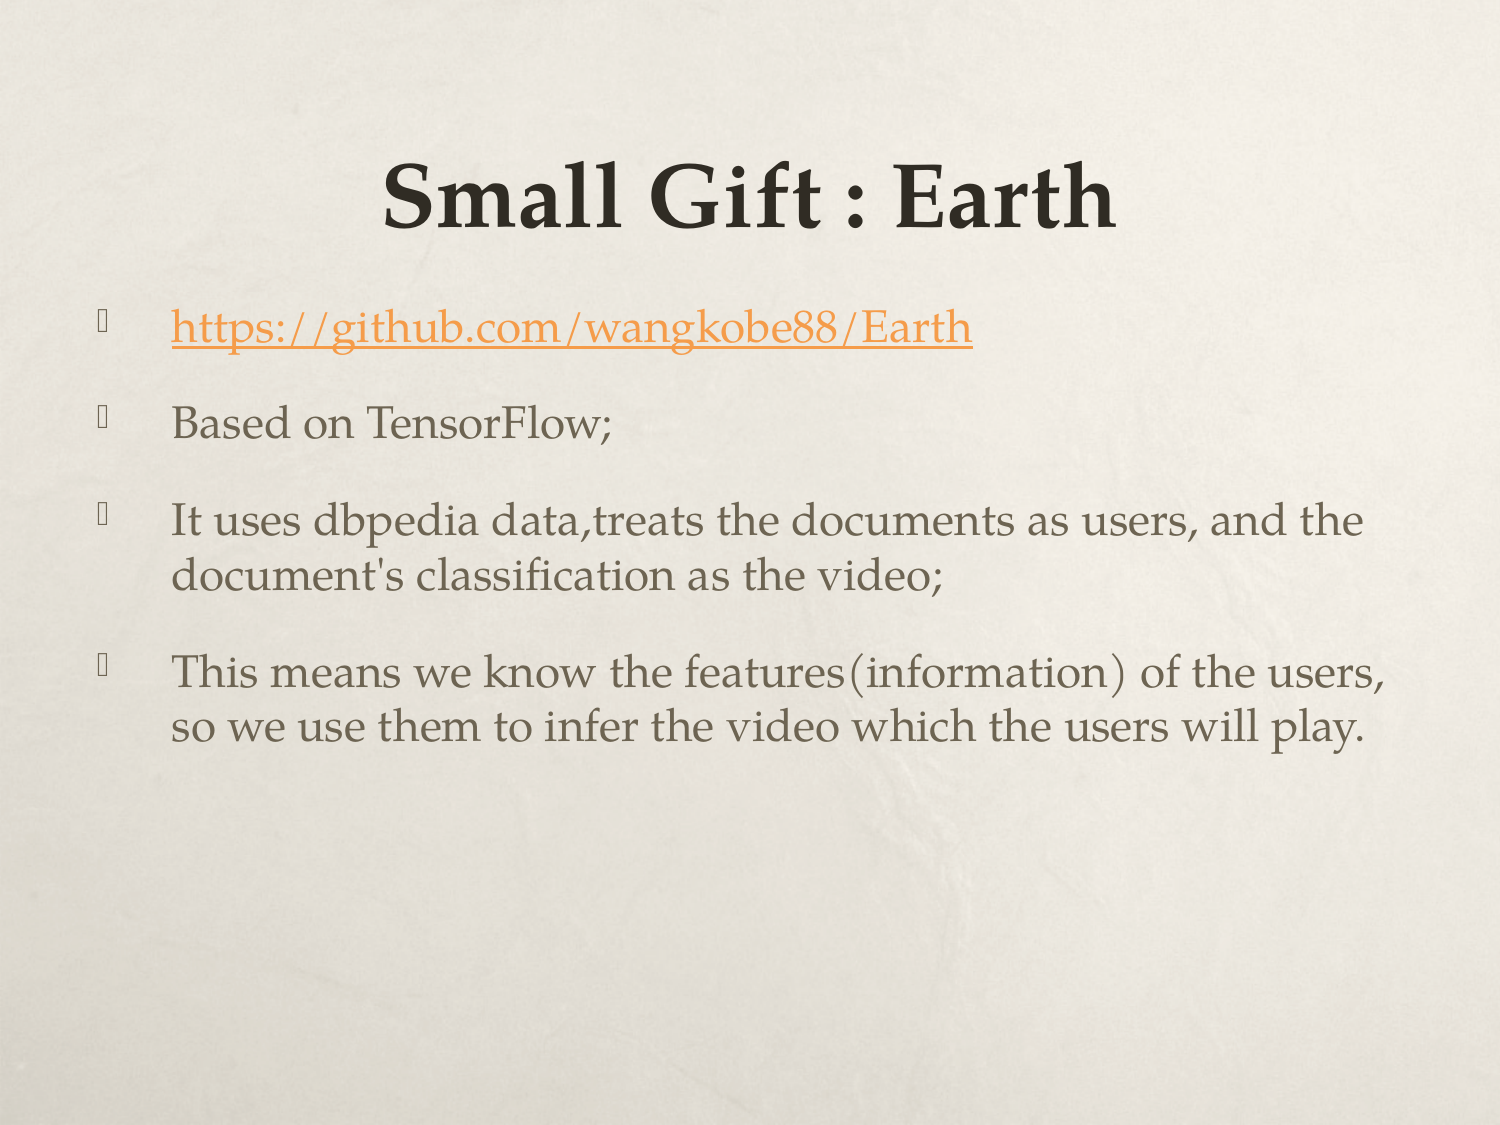

# Small Gift : Earth
https://github.com/wangkobe88/Earth
Based on TensorFlow;
It uses dbpedia data,treats the documents as users, and the document's classification as the video;
This means we know the features(information) of the users, so we use them to infer the video which the users will play.